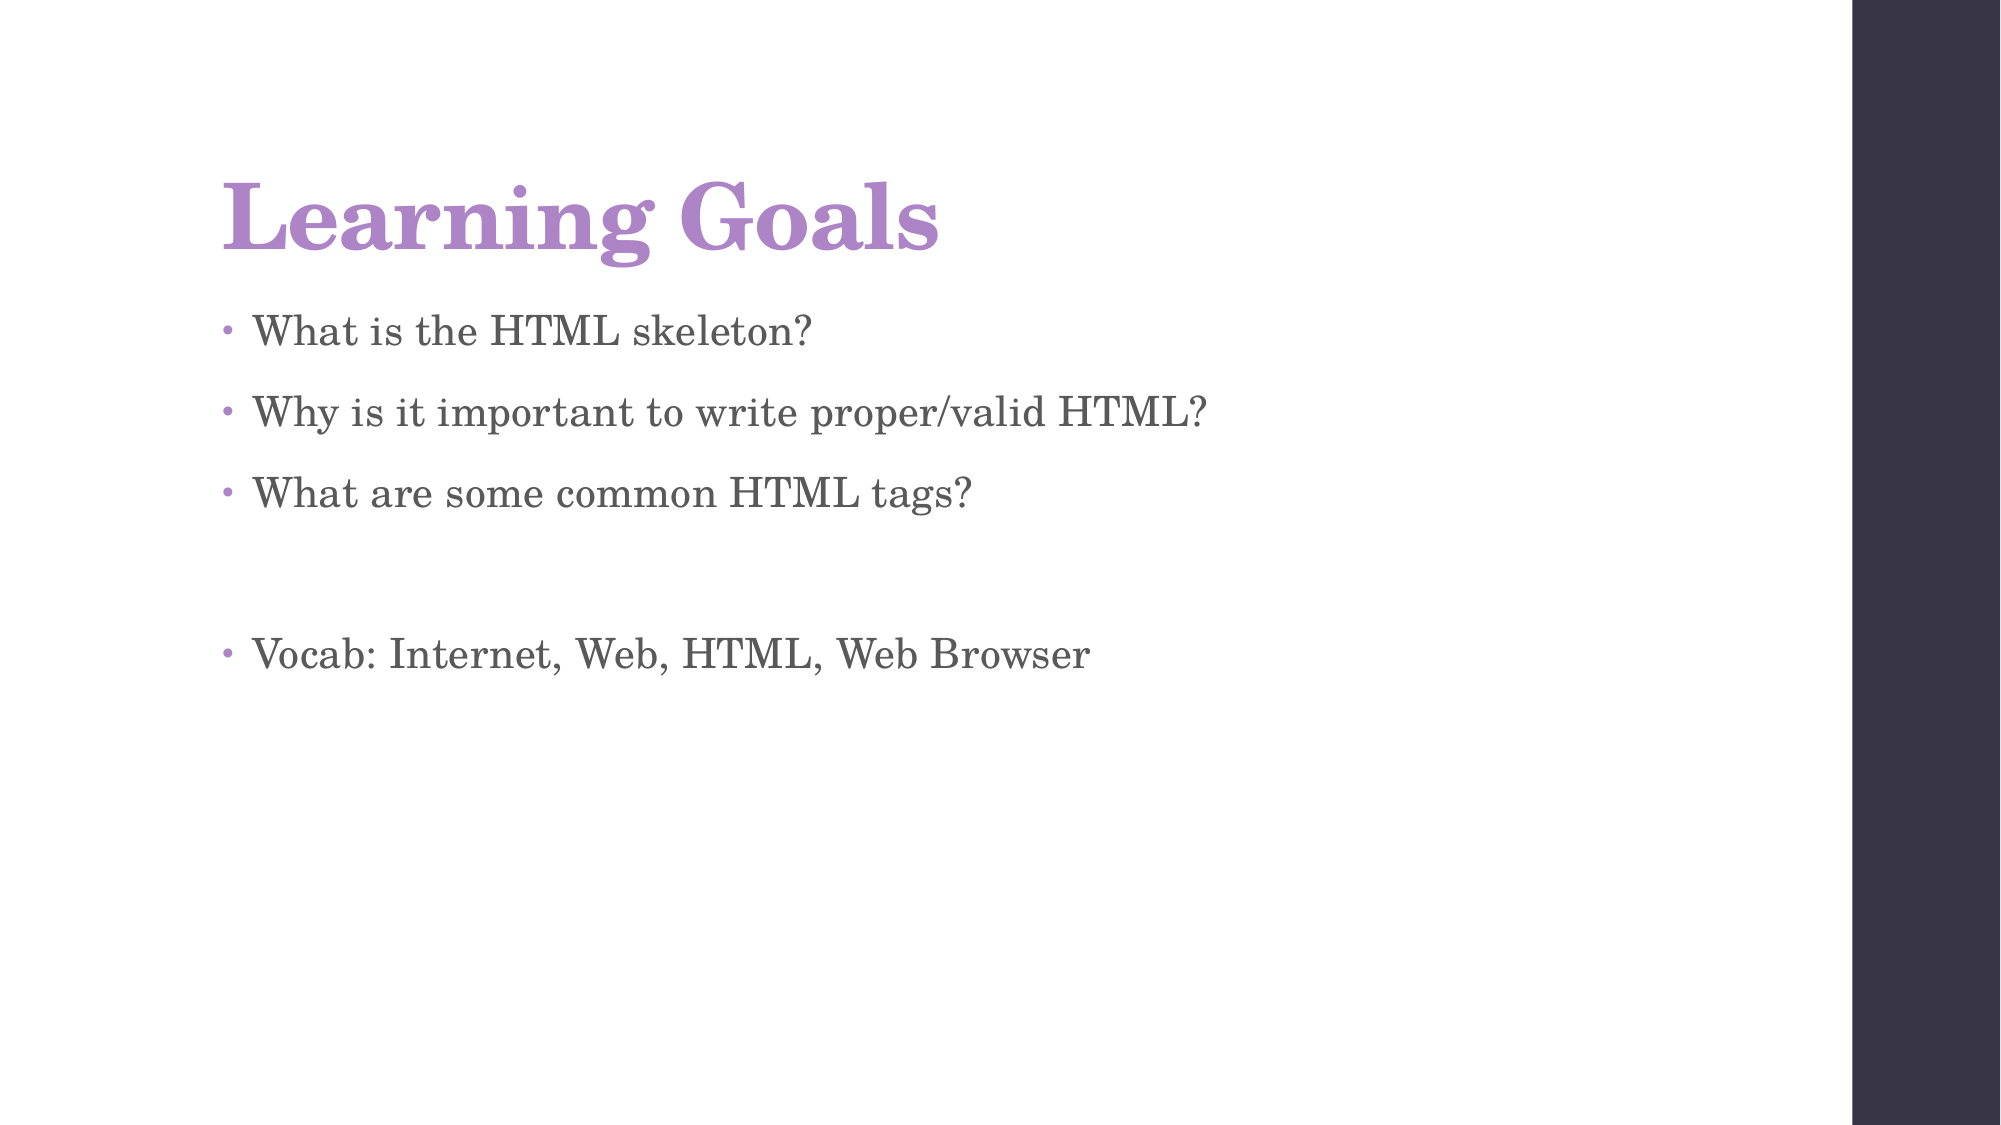

# Learning Goals
What is the HTML skeleton?
Why is it important to write proper/valid HTML?
What are some common HTML tags?

Vocab: Internet, Web, HTML, Web Browser